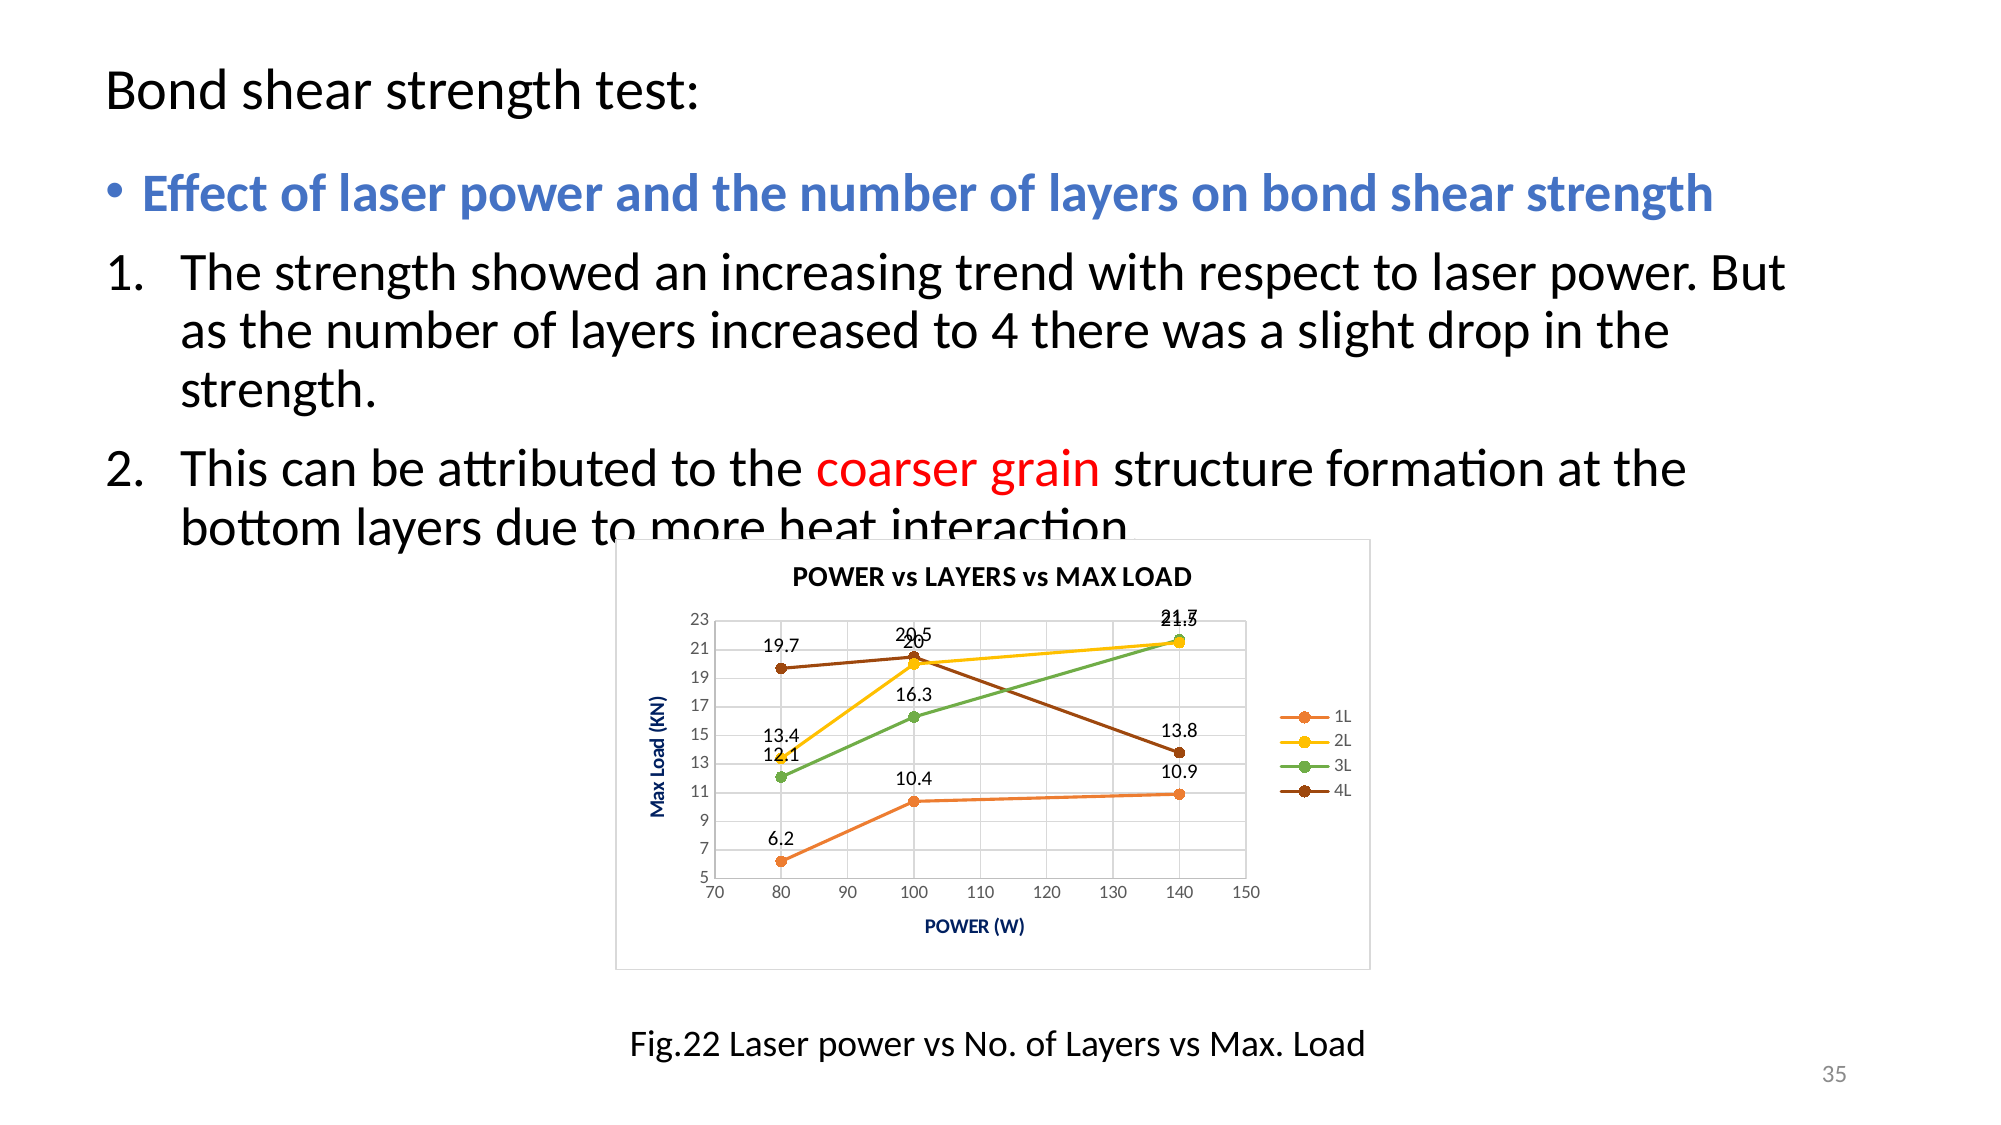

Bond shear strength test:
Effect of laser power and the number of layers on bond shear strength
The strength showed an increasing trend with respect to laser power. But as the number of layers increased to 4 there was a slight drop in the strength.
This can be attributed to the coarser grain structure formation at the bottom layers due to more heat interaction.

### Chart: POWER vs LAYERS vs MAX LOAD

| Category |  |  |  |  |
|---|---|---|---|---|
Fig.22 Laser power vs No. of Layers vs Max. Load
35